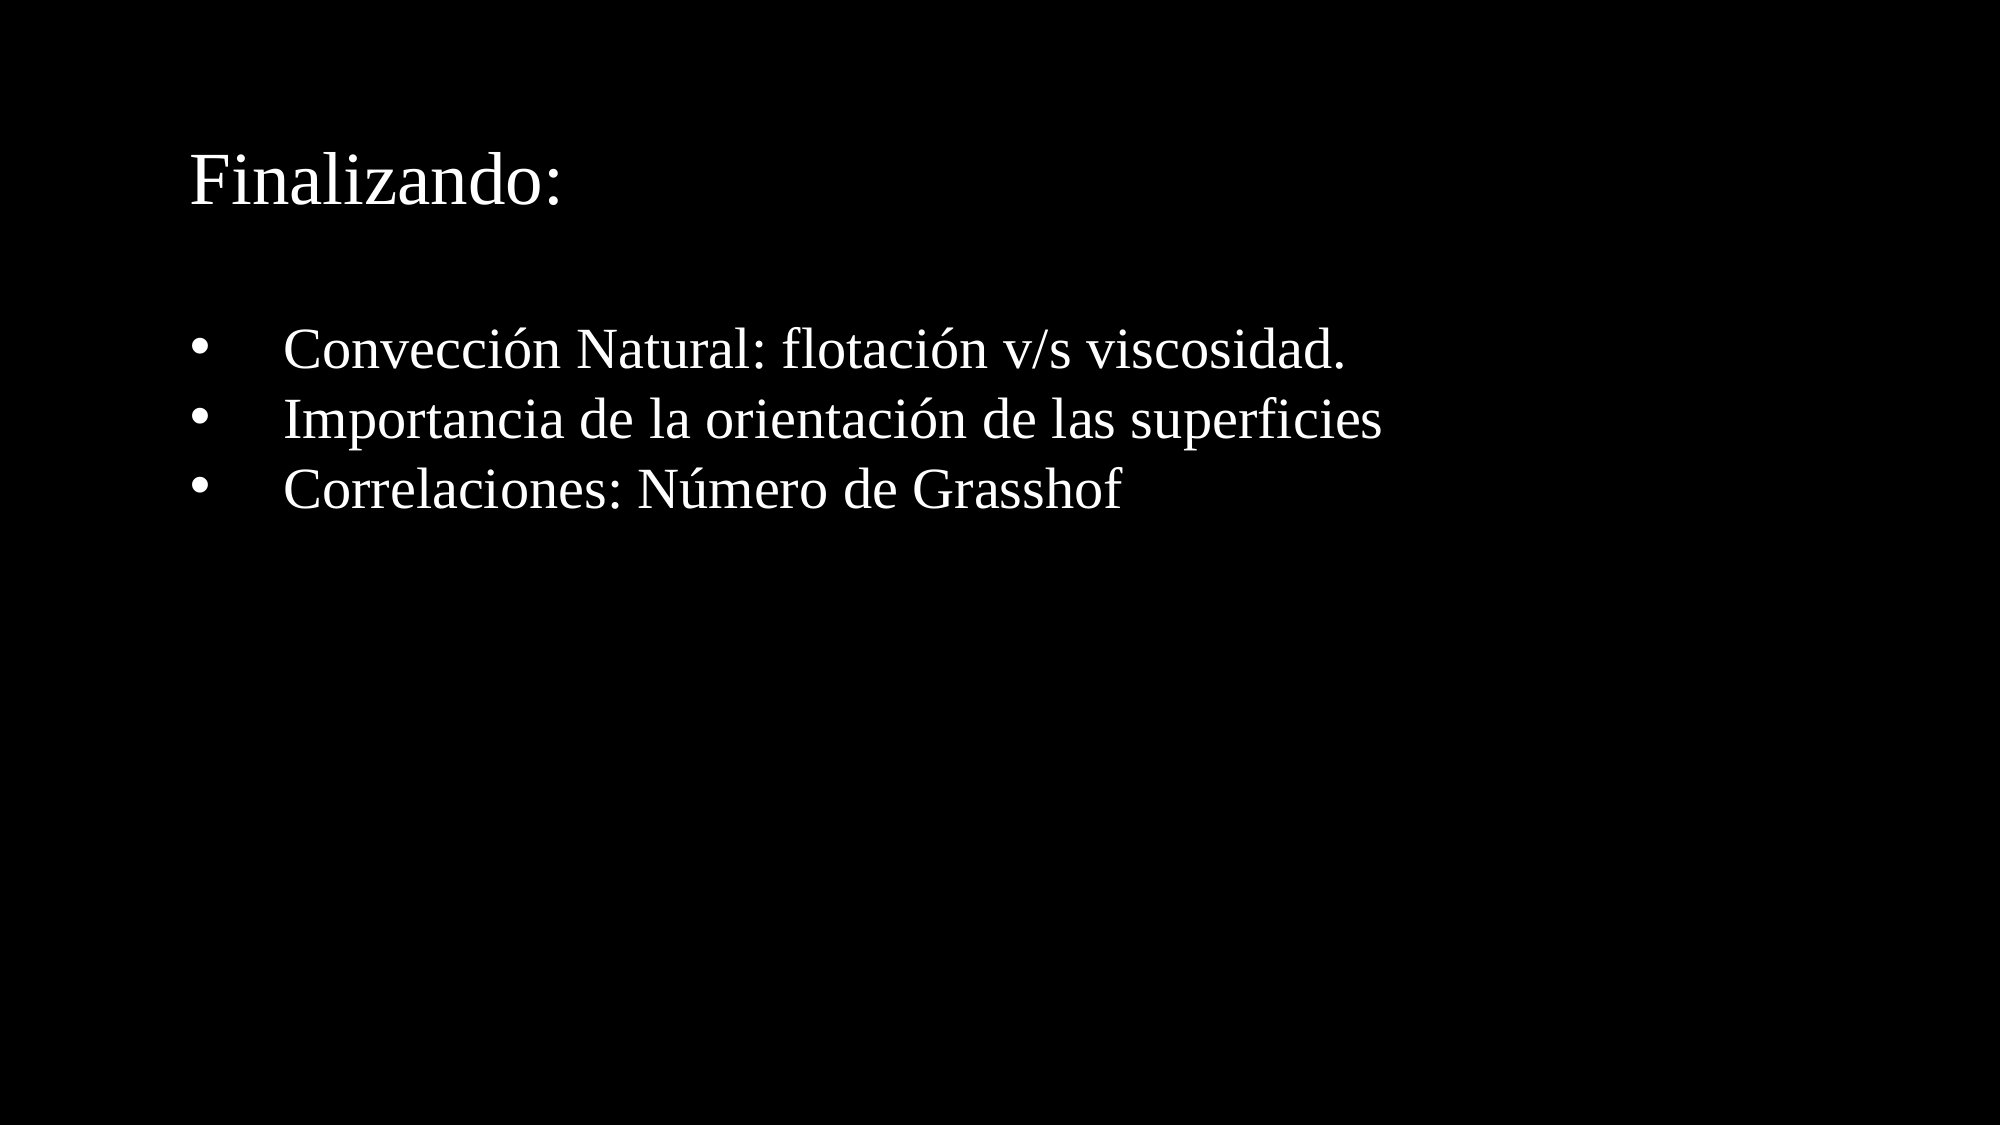

Finalizando:

Convección Natural: flotación v/s viscosidad.
Importancia de la orientación de las superficies
Correlaciones: Número de Grasshof